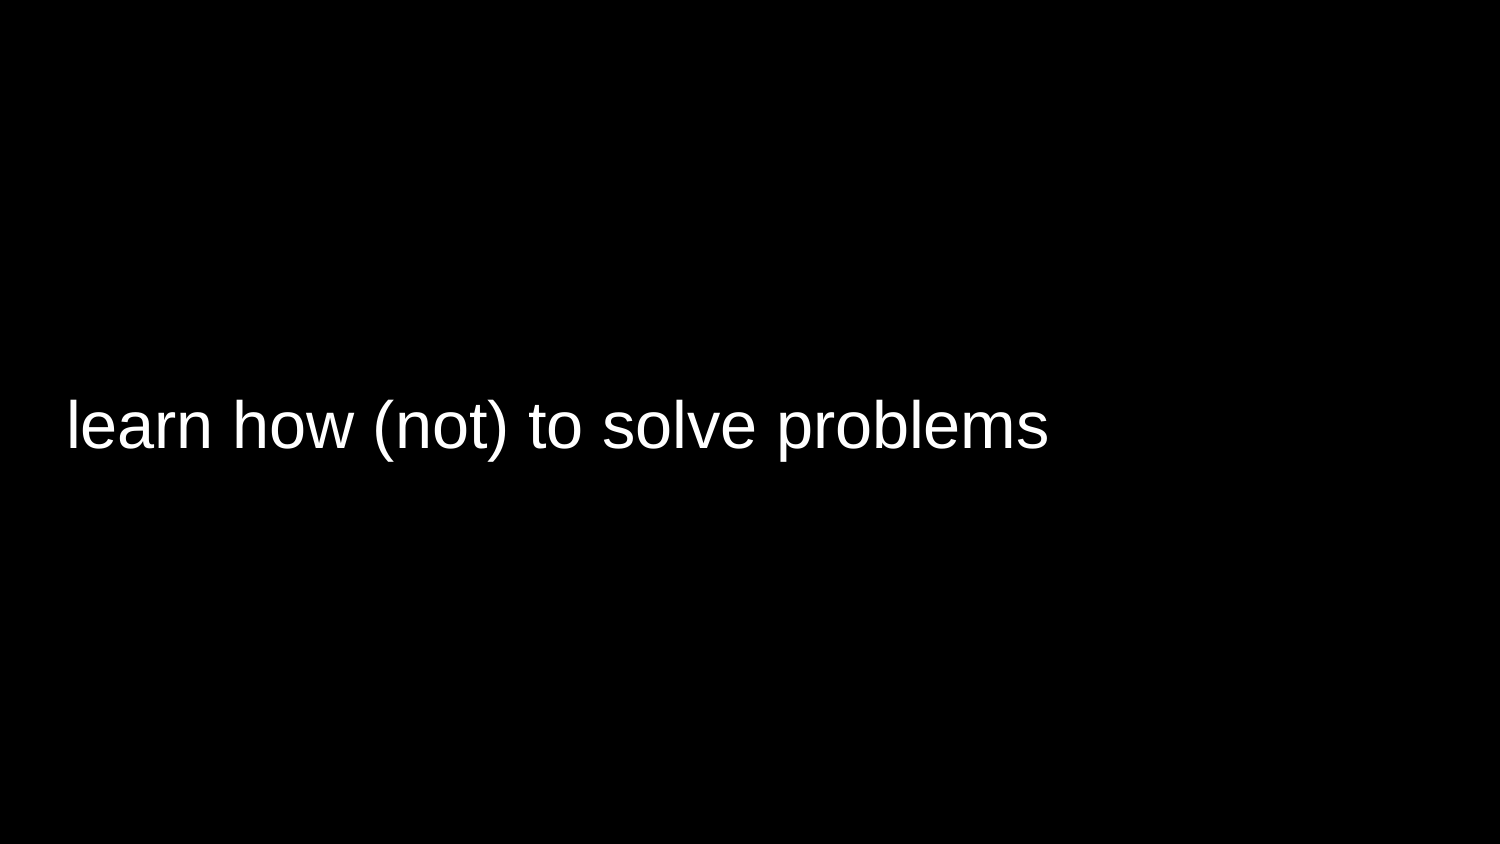

# learn how (not) to solve problems